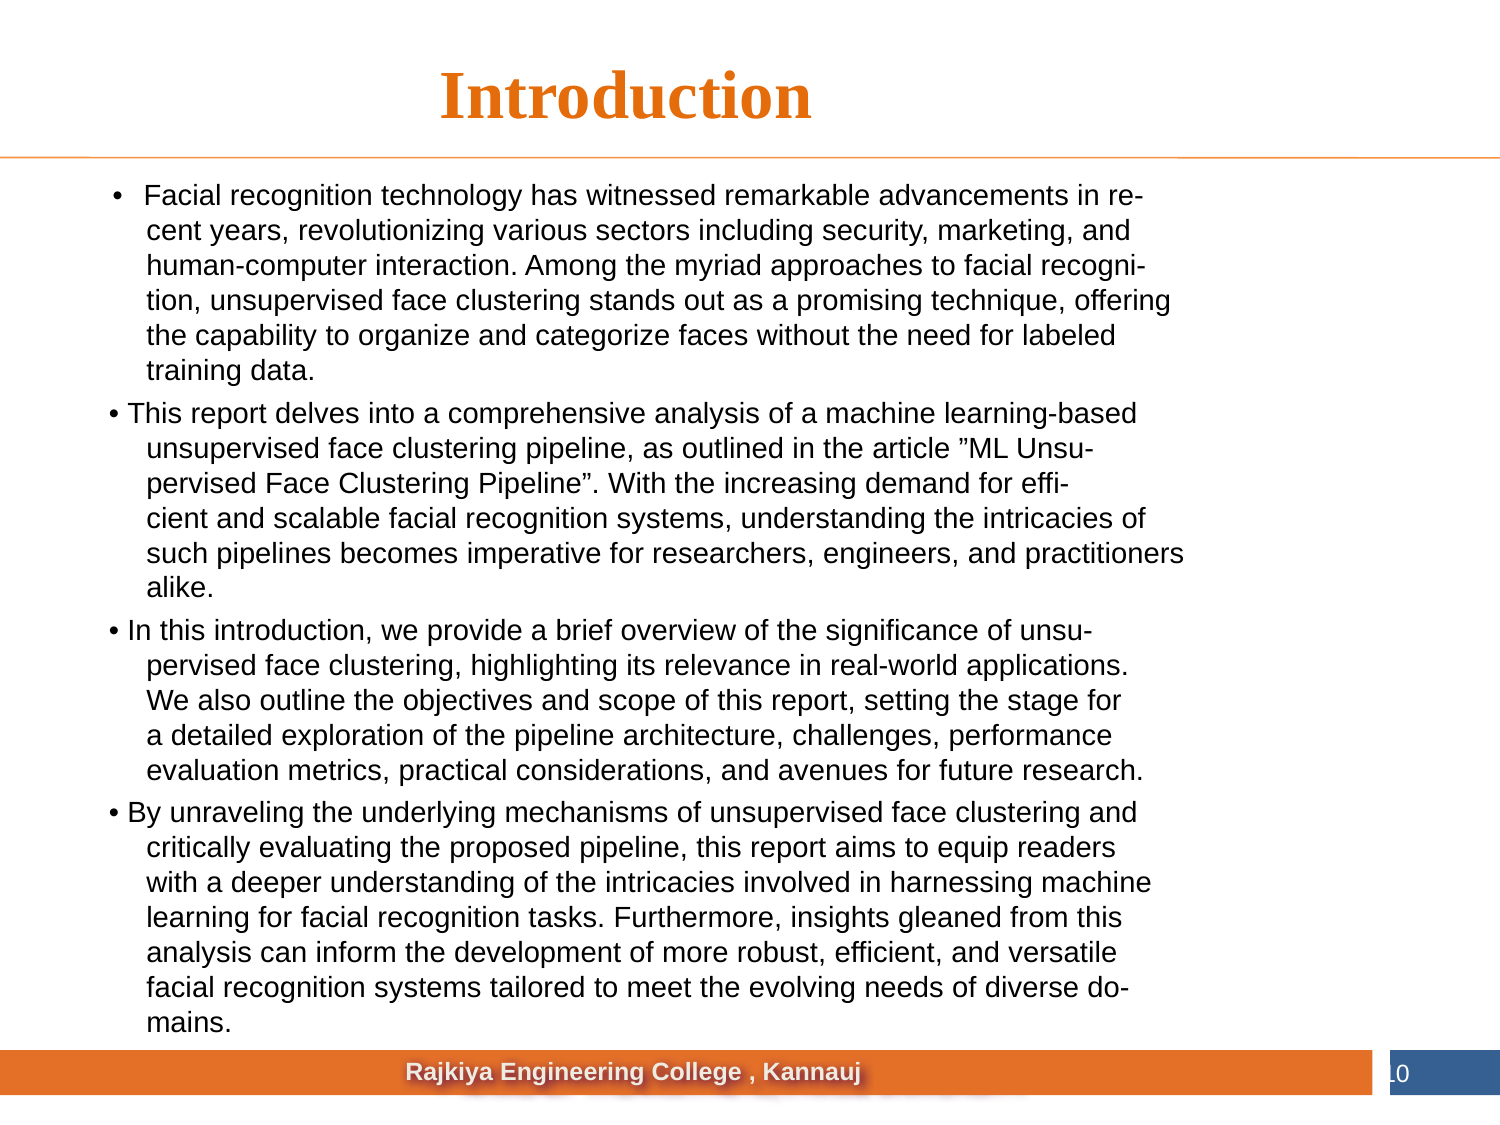

Introduction
• Facial recognition technology has witnessed remarkable advancements in re-
cent years, revolutionizing various sectors including security, marketing, and
human-computer interaction. Among the myriad approaches to facial recogni-
tion, unsupervised face clustering stands out as a promising technique, offering
the capability to organize and categorize faces without the need for labeled
training data.
• This report delves into a comprehensive analysis of a machine learning-based
unsupervised face clustering pipeline, as outlined in the article ”ML Unsu-
pervised Face Clustering Pipeline”. With the increasing demand for effi-
cient and scalable facial recognition systems, understanding the intricacies of
such pipelines becomes imperative for researchers, engineers, and practitioners
alike.
• In this introduction, we provide a brief overview of the significance of unsu-
pervised face clustering, highlighting its relevance in real-world applications.
We also outline the objectives and scope of this report, setting the stage for
a detailed exploration of the pipeline architecture, challenges, performance
evaluation metrics, practical considerations, and avenues for future research.
• By unraveling the underlying mechanisms of unsupervised face clustering and
critically evaluating the proposed pipeline, this report aims to equip readers
with a deeper understanding of the intricacies involved in harnessing machine
learning for facial recognition tasks. Furthermore, insights gleaned from this
analysis can inform the development of more robust, efficient, and versatile
facial recognition systems tailored to meet the evolving needs of diverse do-
mains.

10
 Rajkiya Engineering College , Kannauj

                               NAME OF THE INSTITUTE, PARUL UNIVERSITY